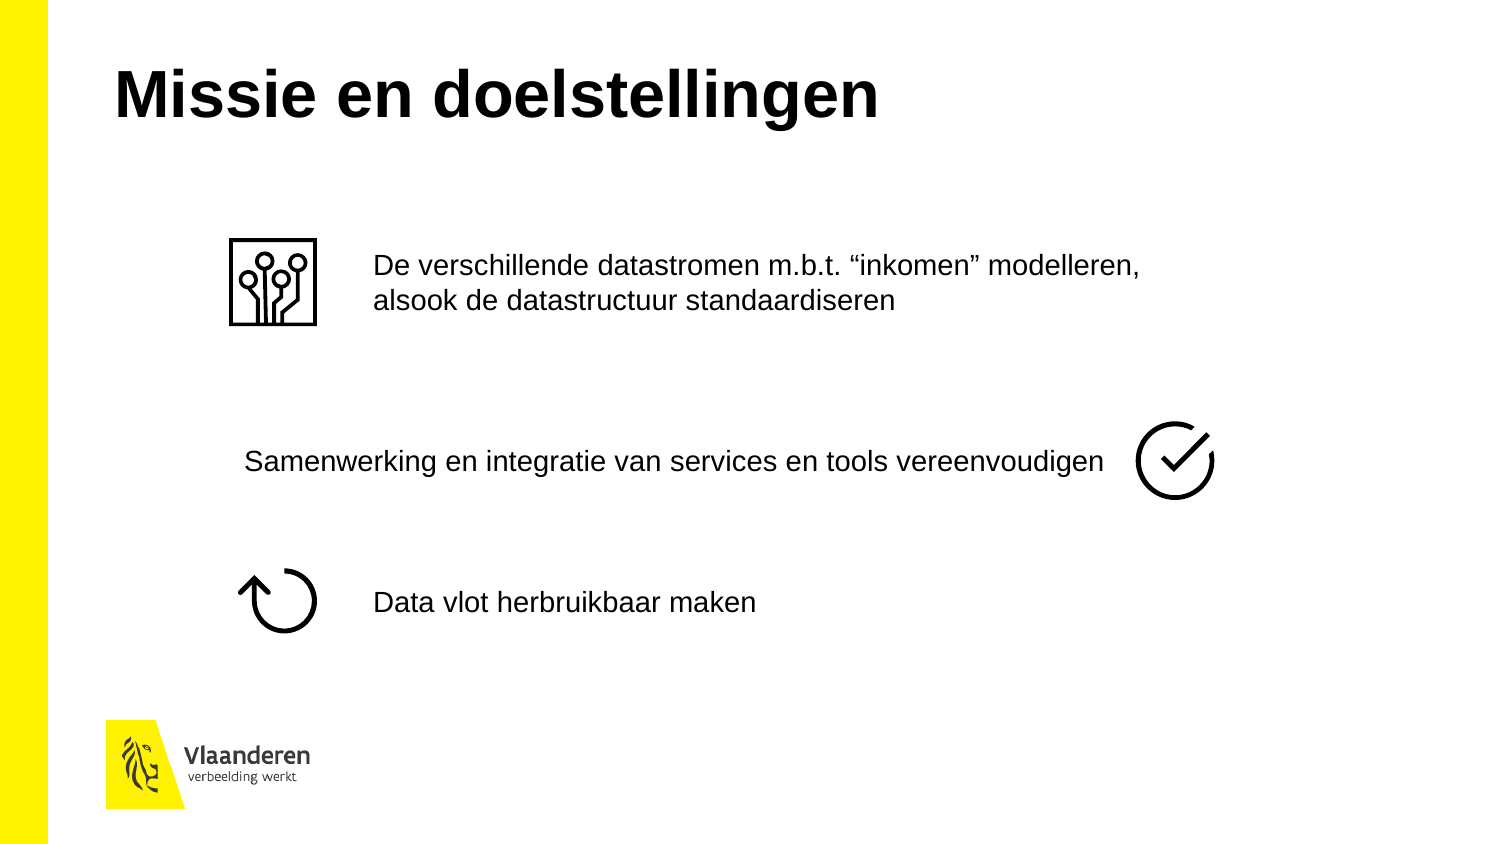

Missie en doelstellingen
De verschillende datastromen m.b.t. “inkomen” modelleren, alsook de datastructuur standaardiseren

Samenwerking en integratie van services en tools vereenvoudigen
Data vlot herbruikbaar maken